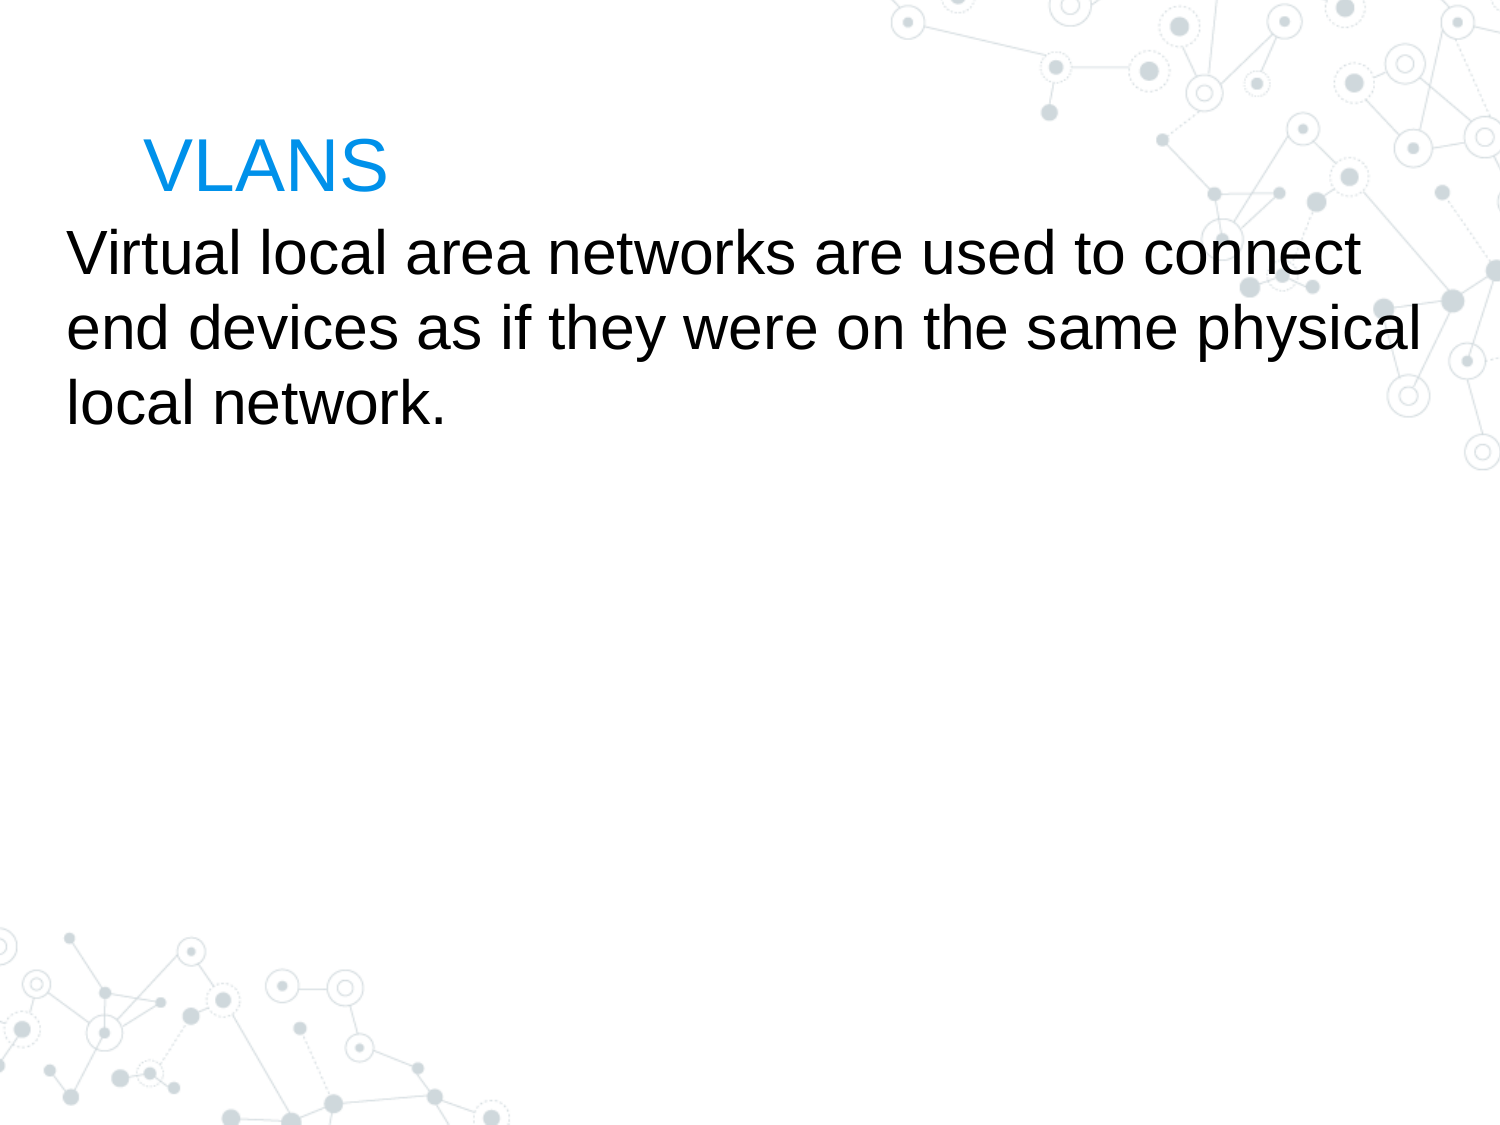

# VLANS
Virtual local area networks are used to connect end devices as if they were on the same physical local network.